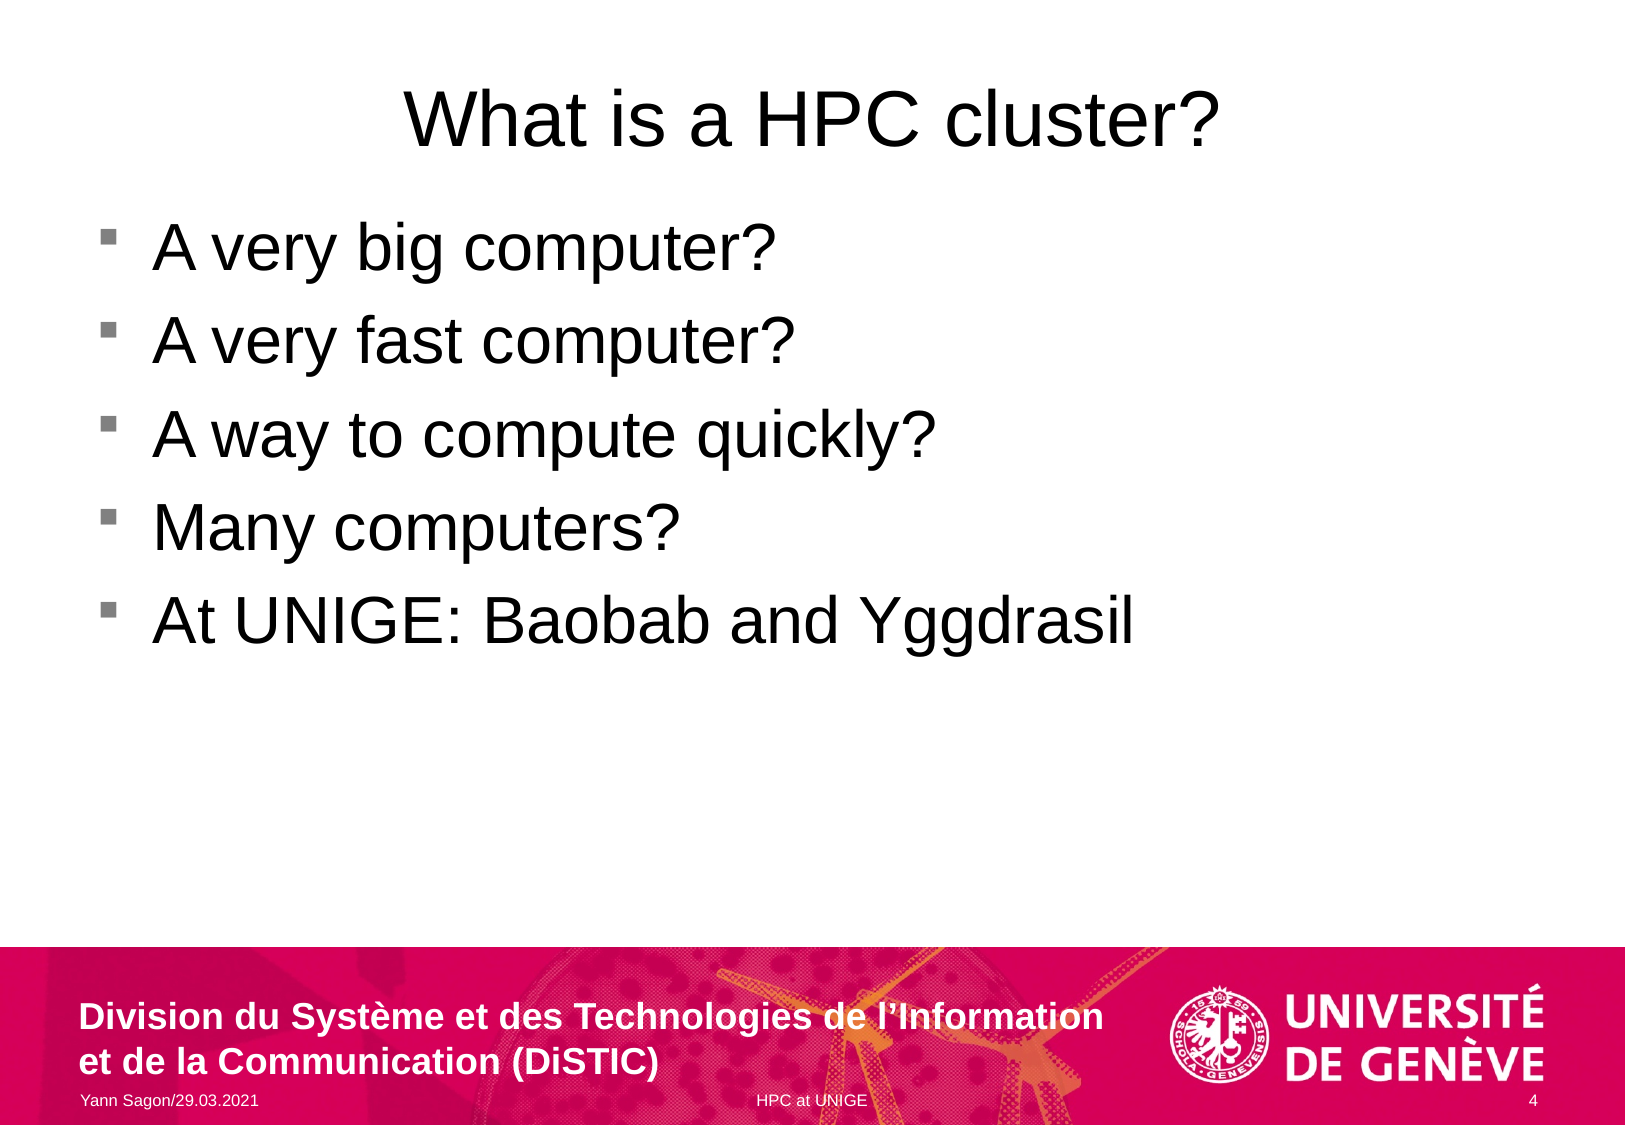

# What is a HPC cluster?
A very big computer?
A very fast computer?
A way to compute quickly?
Many computers?
At UNIGE: Baobab and Yggdrasil